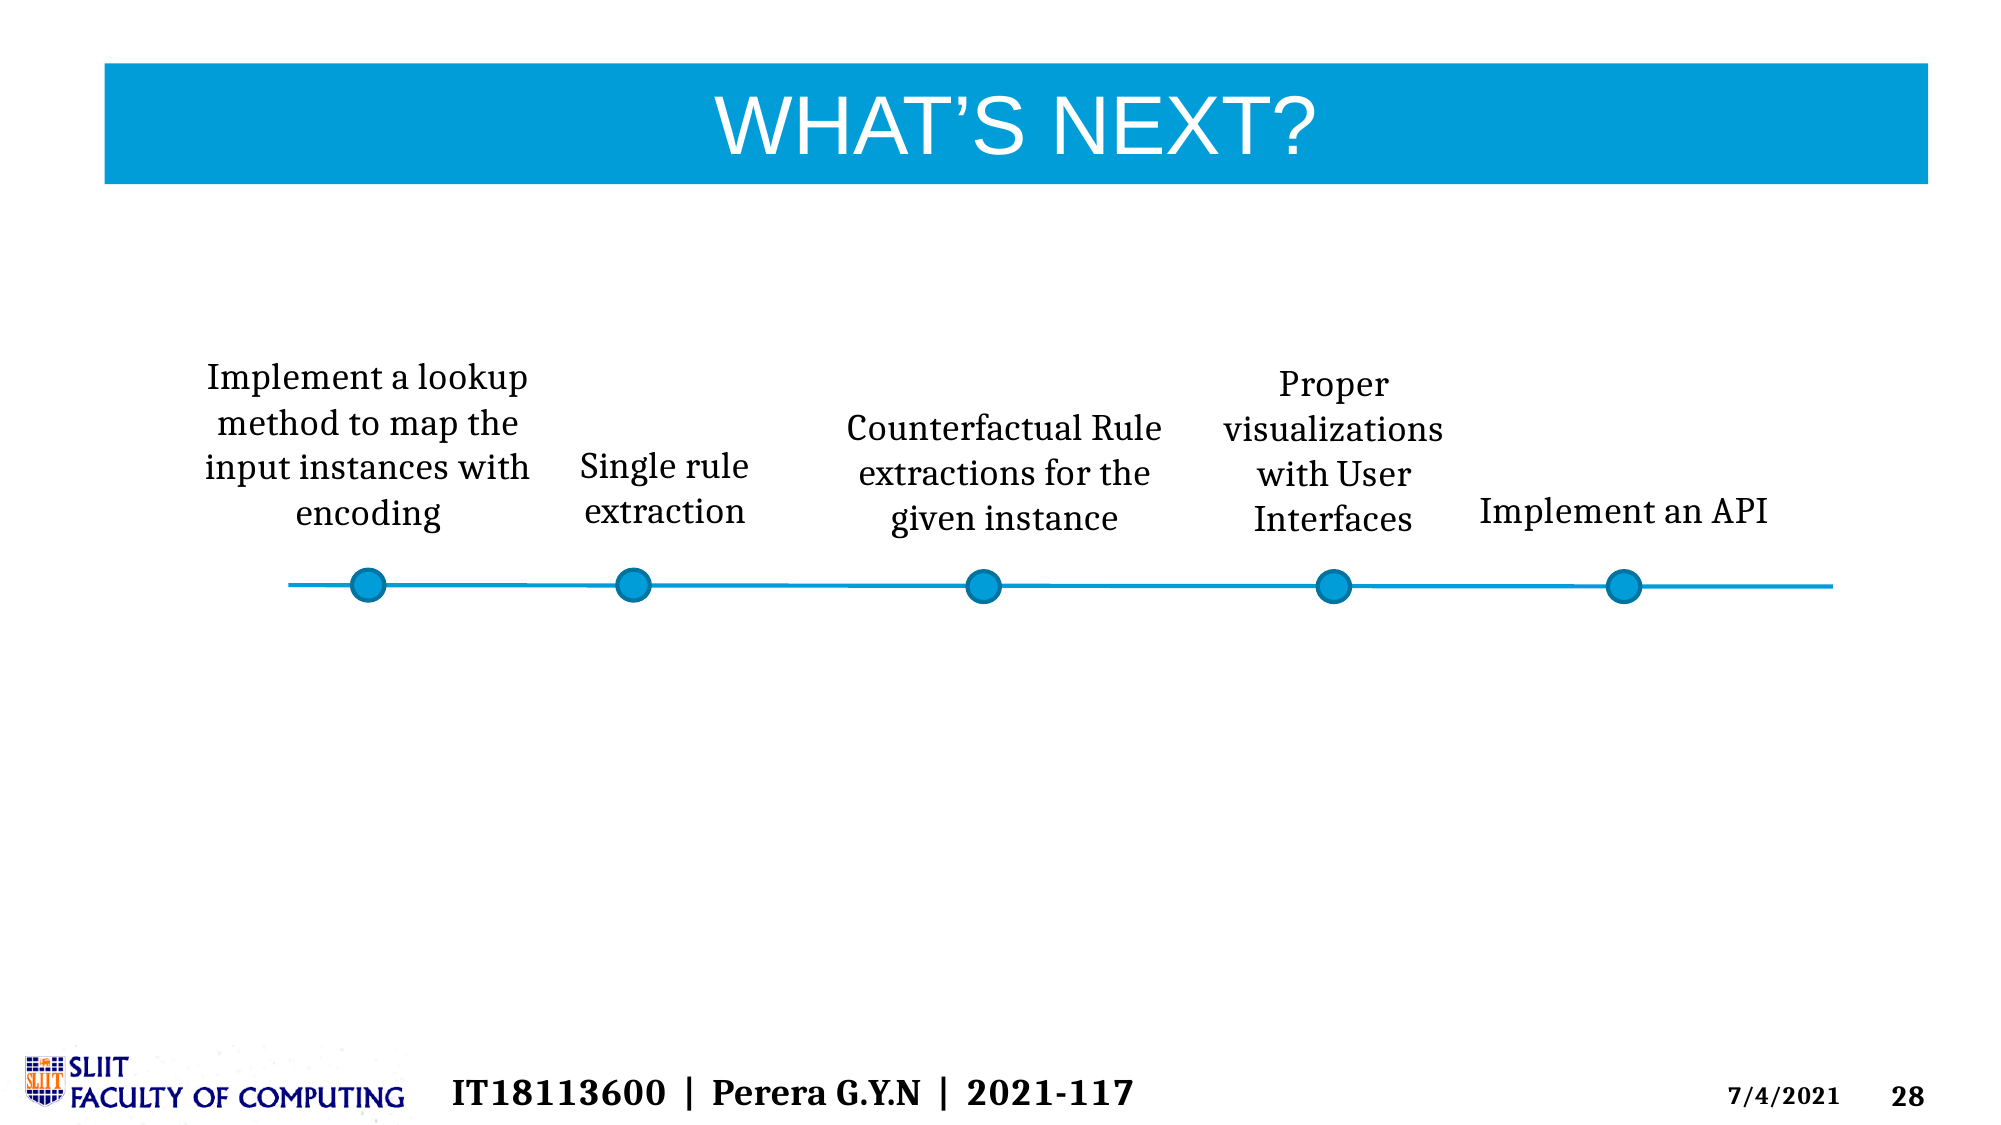

# What’s next?
Implement a lookup method to map the input instances with encoding
Proper visualizations with User Interfaces
Counterfactual Rule extractions for the given instance

Single rule extraction
Implement an API

IT 18056976 | G.L. Udari Kaushalya | 2021-117
IT18113600  |  Perera G.Y.N  |  2021-117